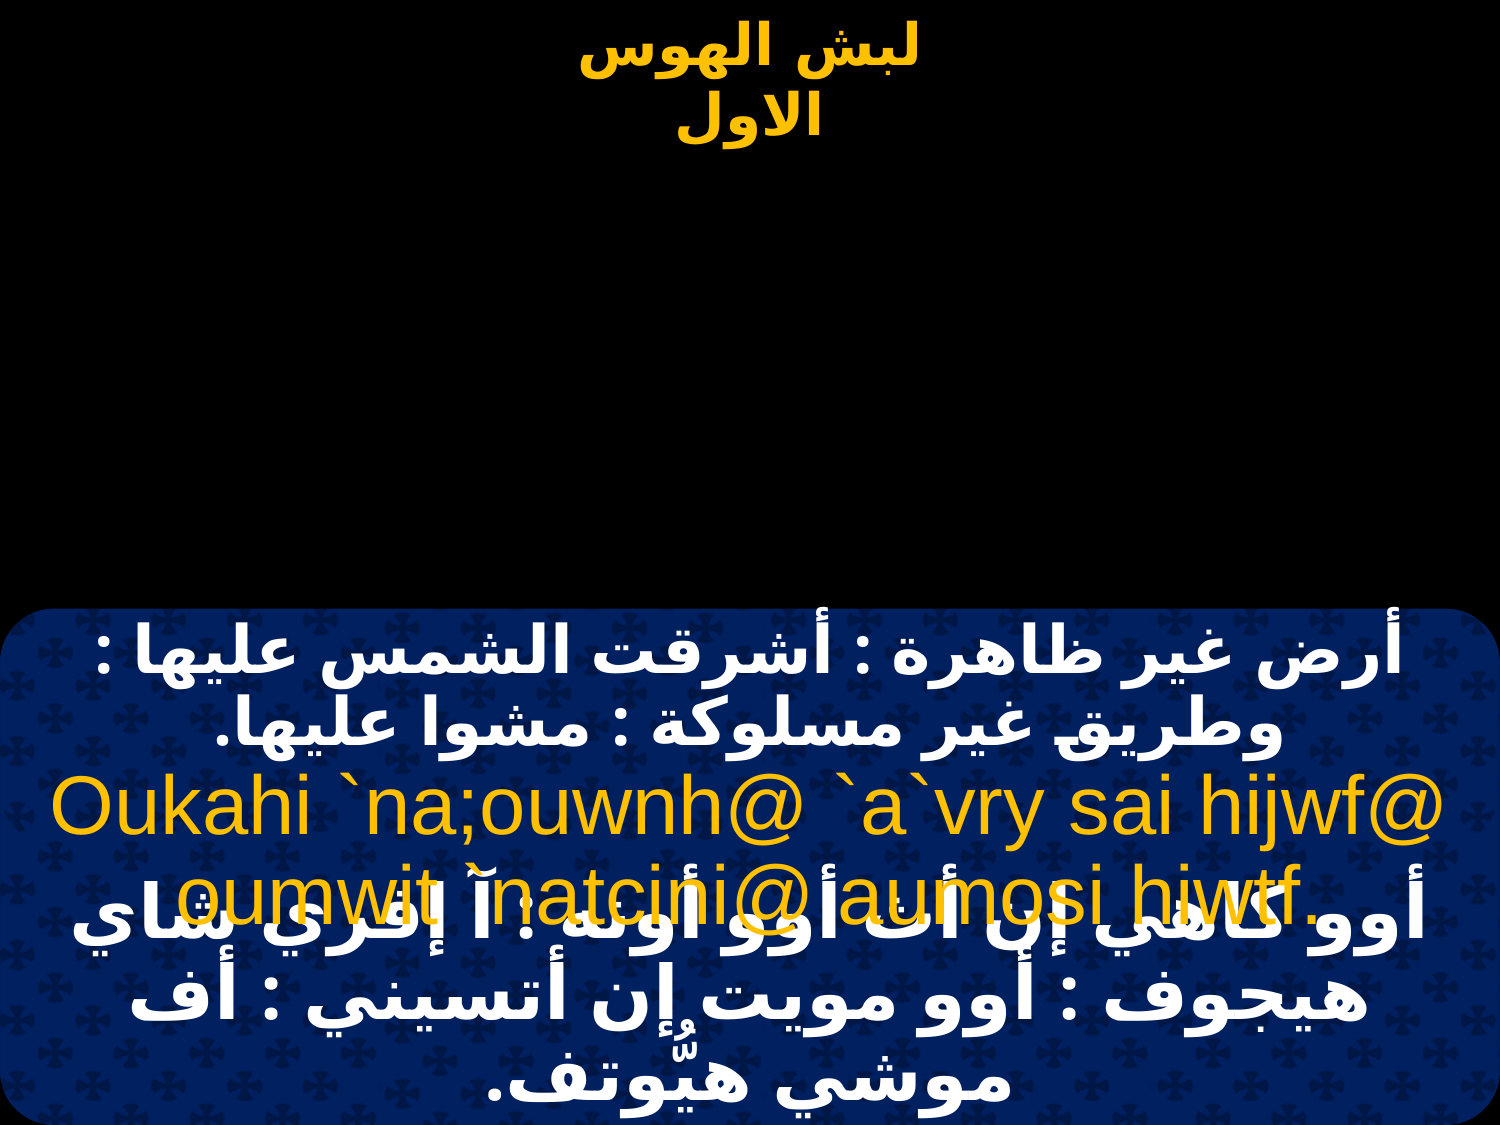

#
أرض غير ظاهرة : أشرقت الشمس عليها : وطريق غير مسلوكة : مشوا عليها.
Oukahi `na;ouwnh@ `a`vry sai hijwf@ oumwit `natcini@ aumosi hiwtf.
أوو كاهي إن أث أوو أونه : آ إفري شاي هيجوف : أوو مويت إن أتسيني : أف موشي هيُّوتف.